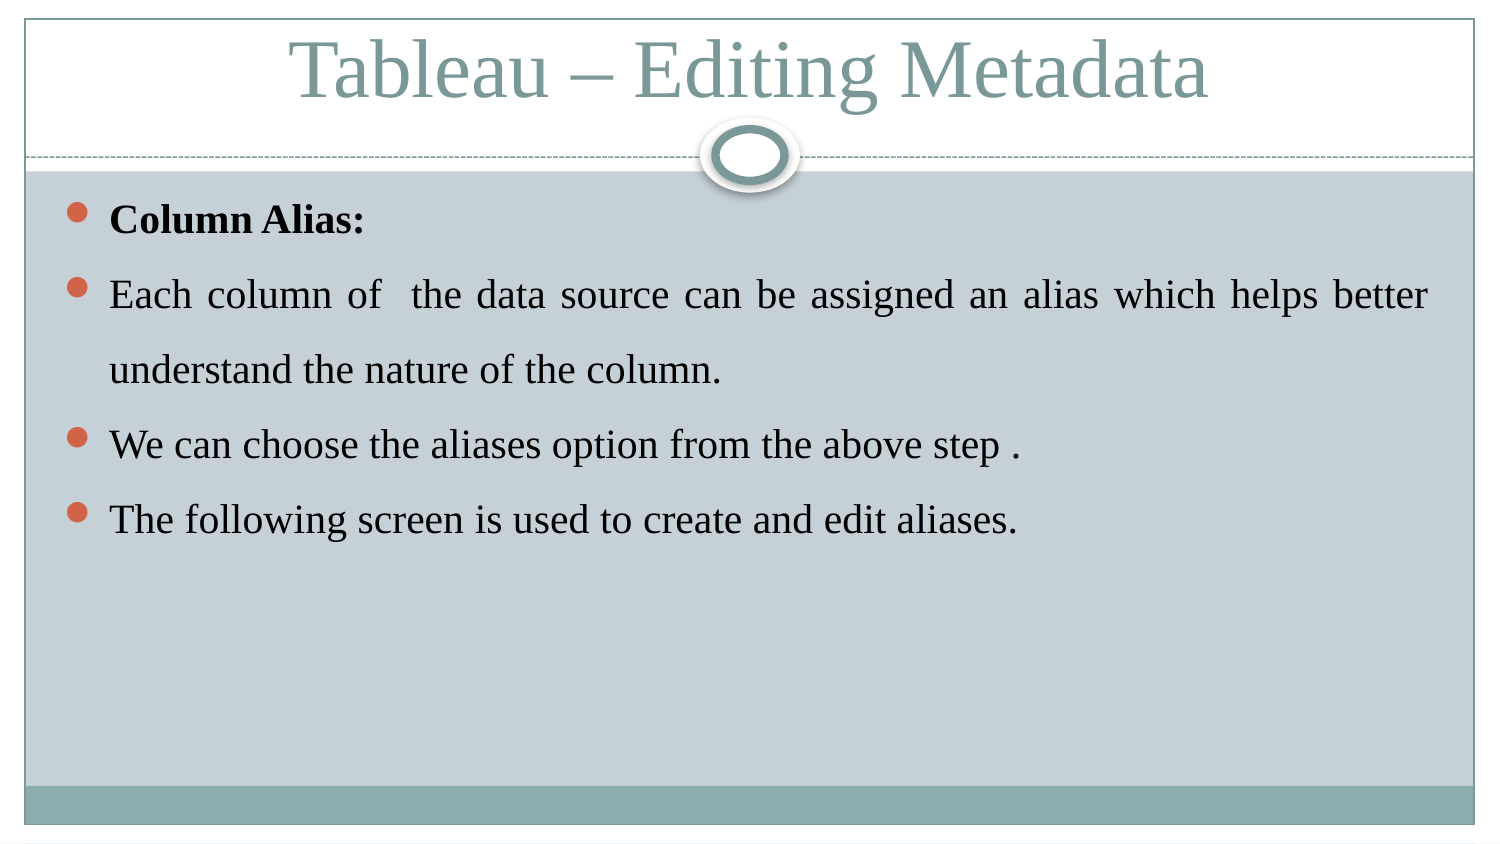

# Tableau – Editing Metadata
Column Alias:
Each column of  the data source can be assigned an alias which helps better understand the nature of the column.
We can choose the aliases option from the above step .
The following screen is used to create and edit aliases.